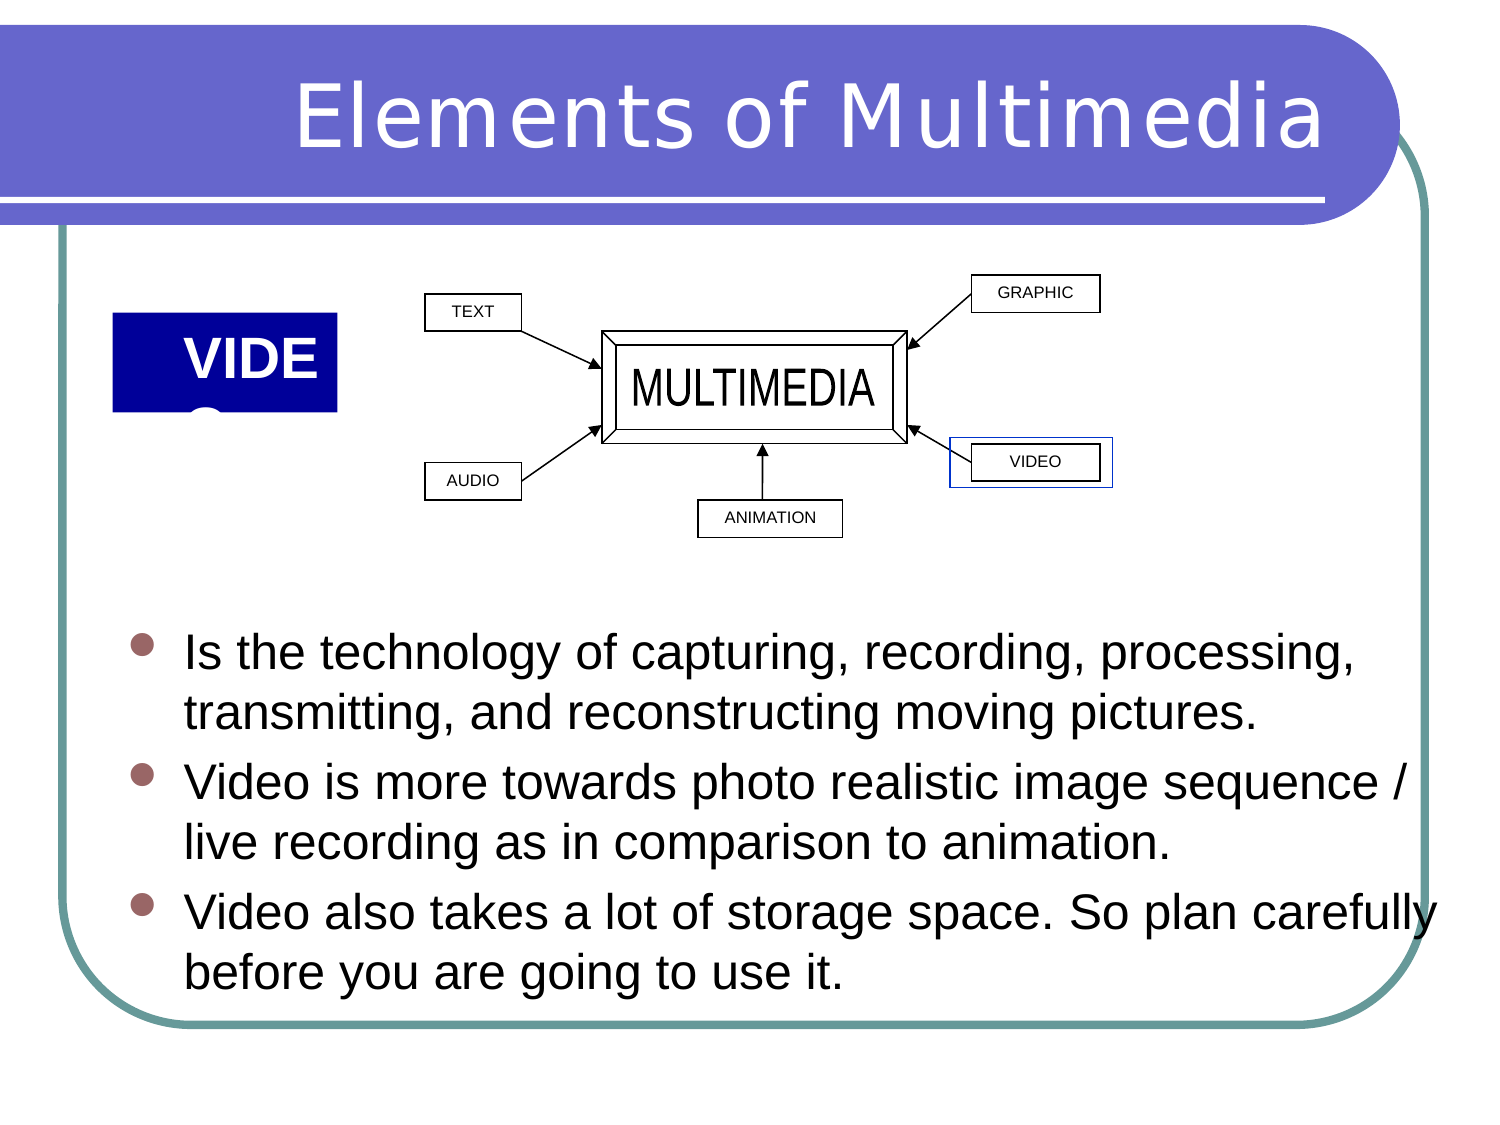

# Elements of Multimedia
GRAPHIC
TEXT

MULTIMEDIA

VIDEO
AUDIO
ANIMATION
VIDEO

Is the technology of capturing, recording, processing, transmitting, and reconstructing moving pictures.
Video is more towards photo realistic image sequence / live recording as in comparison to animation.
Video also takes a lot of storage space. So plan carefully before you are going to use it.